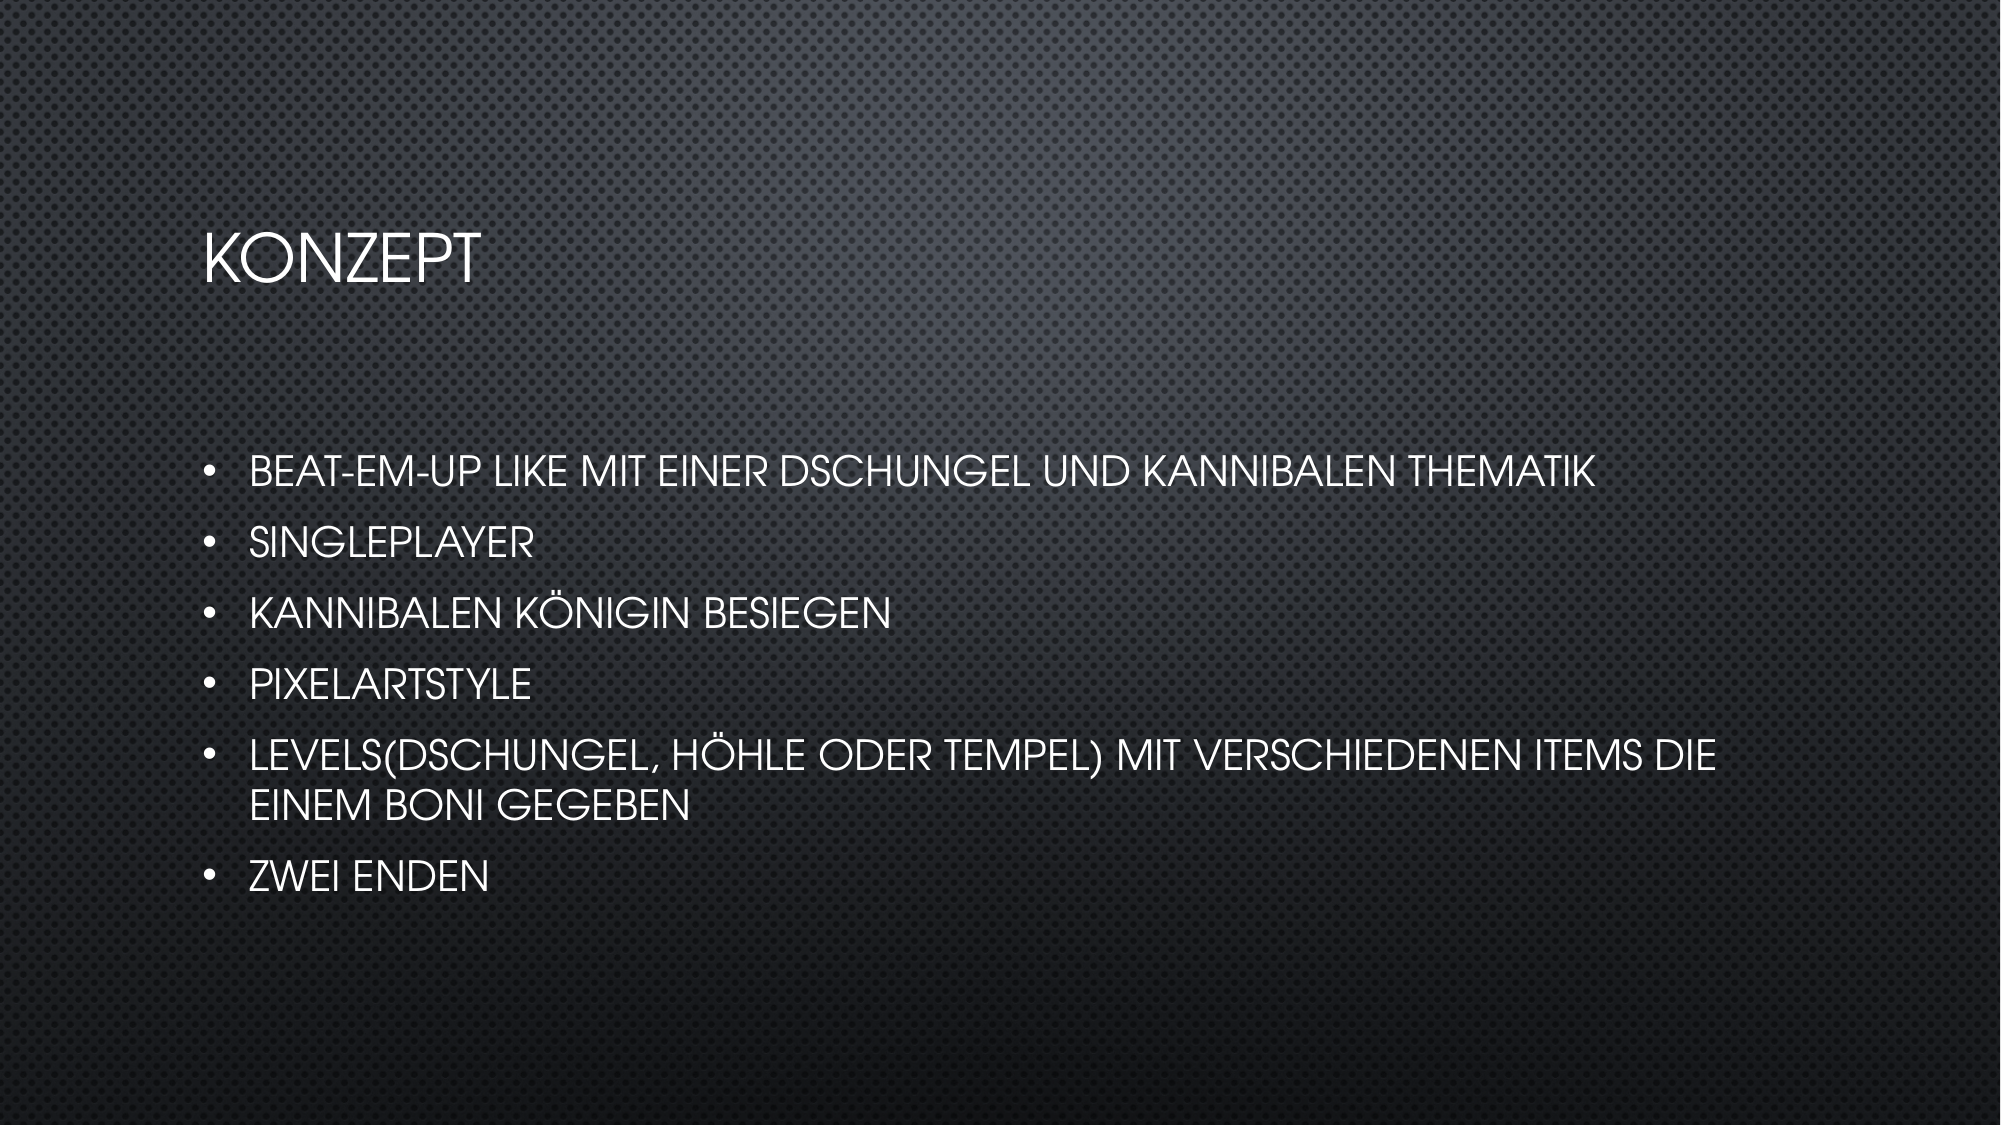

# Konzept
BEAT-EM-UP like mit einer Dschungel und Kannibalen thematik
Singleplayer
Kannibalen Königin besiegen
Pixelartstyle
Levels(Dschungel, Höhle oder Tempel) mit verschiedenen Items die einem Boni gegeben
Zwei Enden